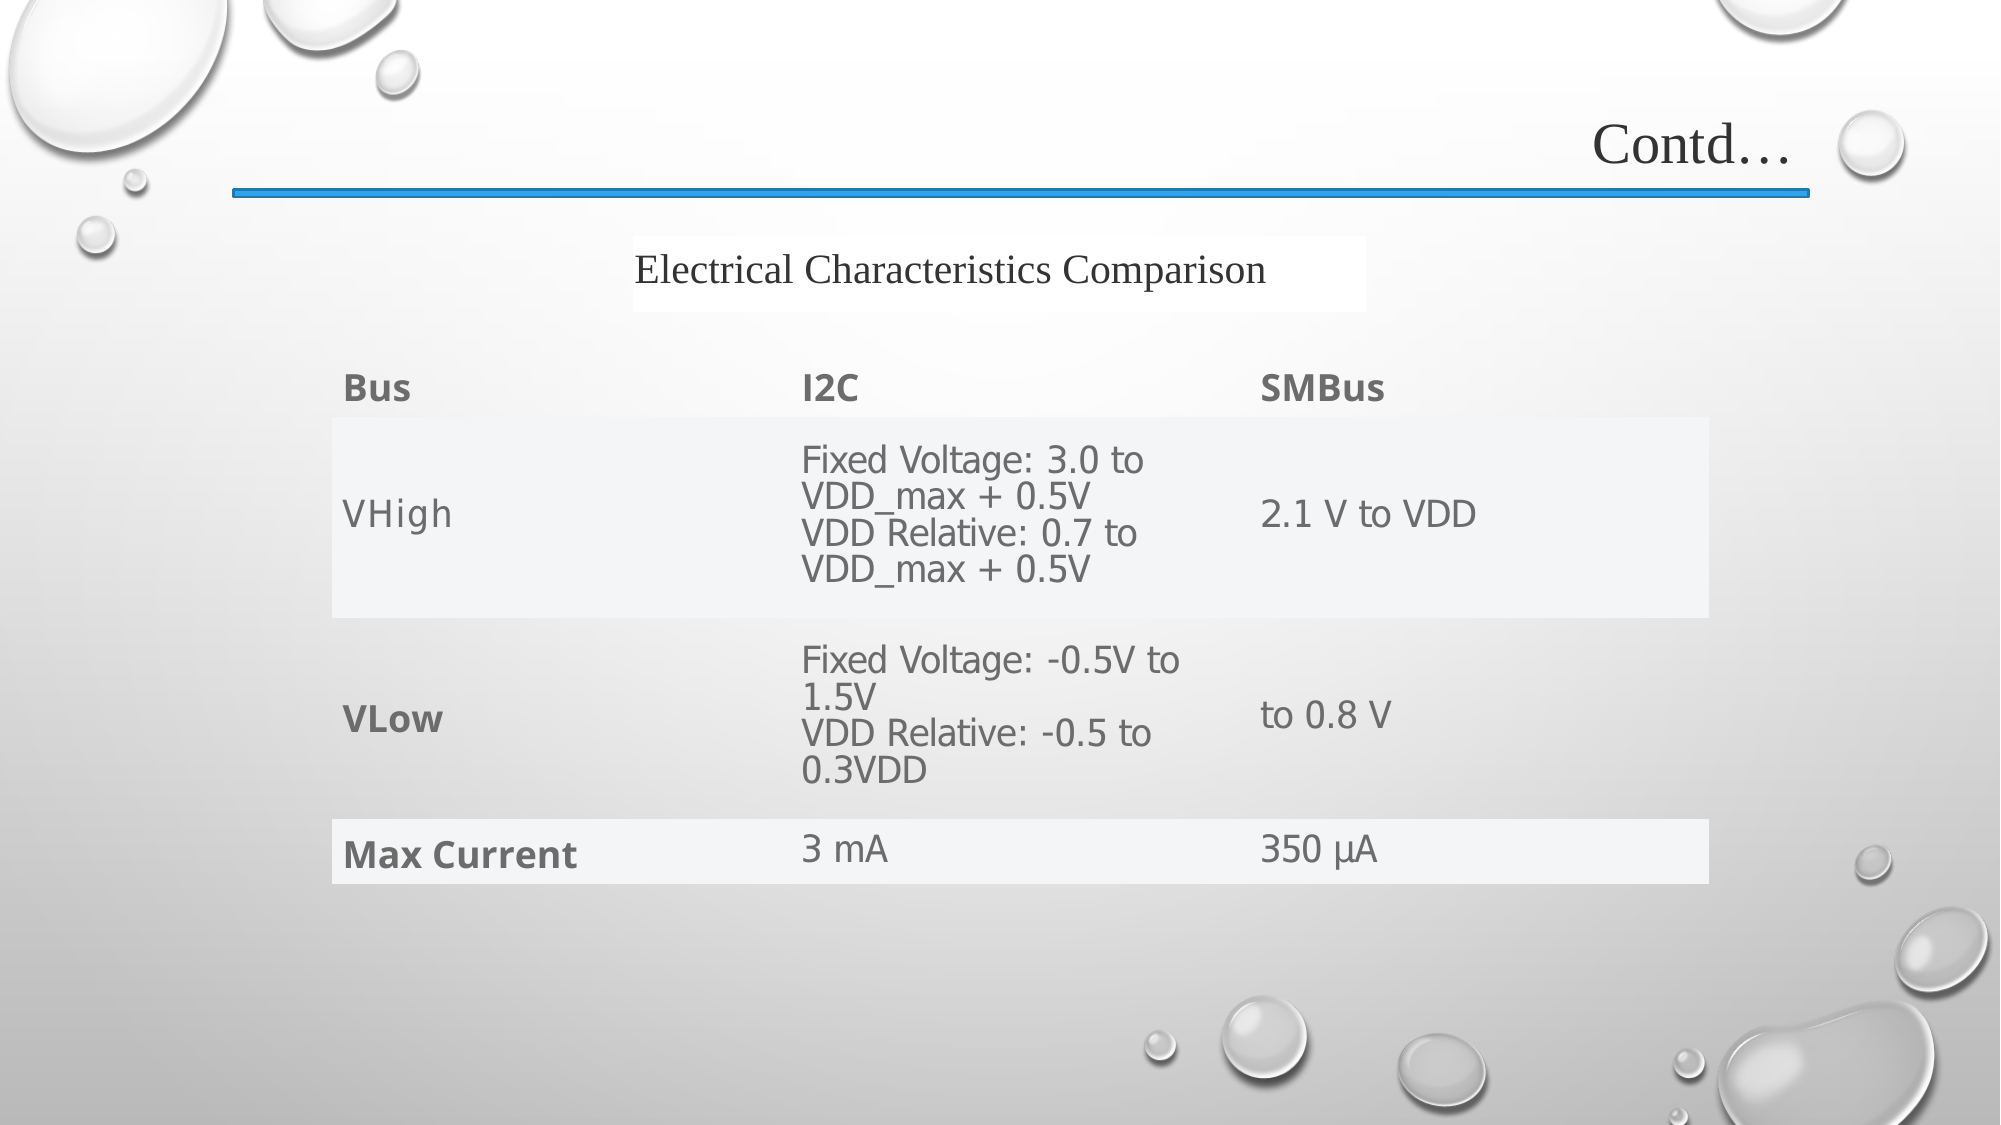

Contd…

Electrical Characteristics Comparison
| Bus | I2C | SMBus |
| --- | --- | --- |
| VHigh | Fixed Voltage: 3.0 to VDD\_max + 0.5V VDD Relative: 0.7 to VDD\_max + 0.5V | 2.1 V to VDD |
| VLow | Fixed Voltage: -0.5V to 1.5V VDD Relative: -0.5 to 0.3VDD | to 0.8 V |
| Max Current | 3 mA | 350 µA |